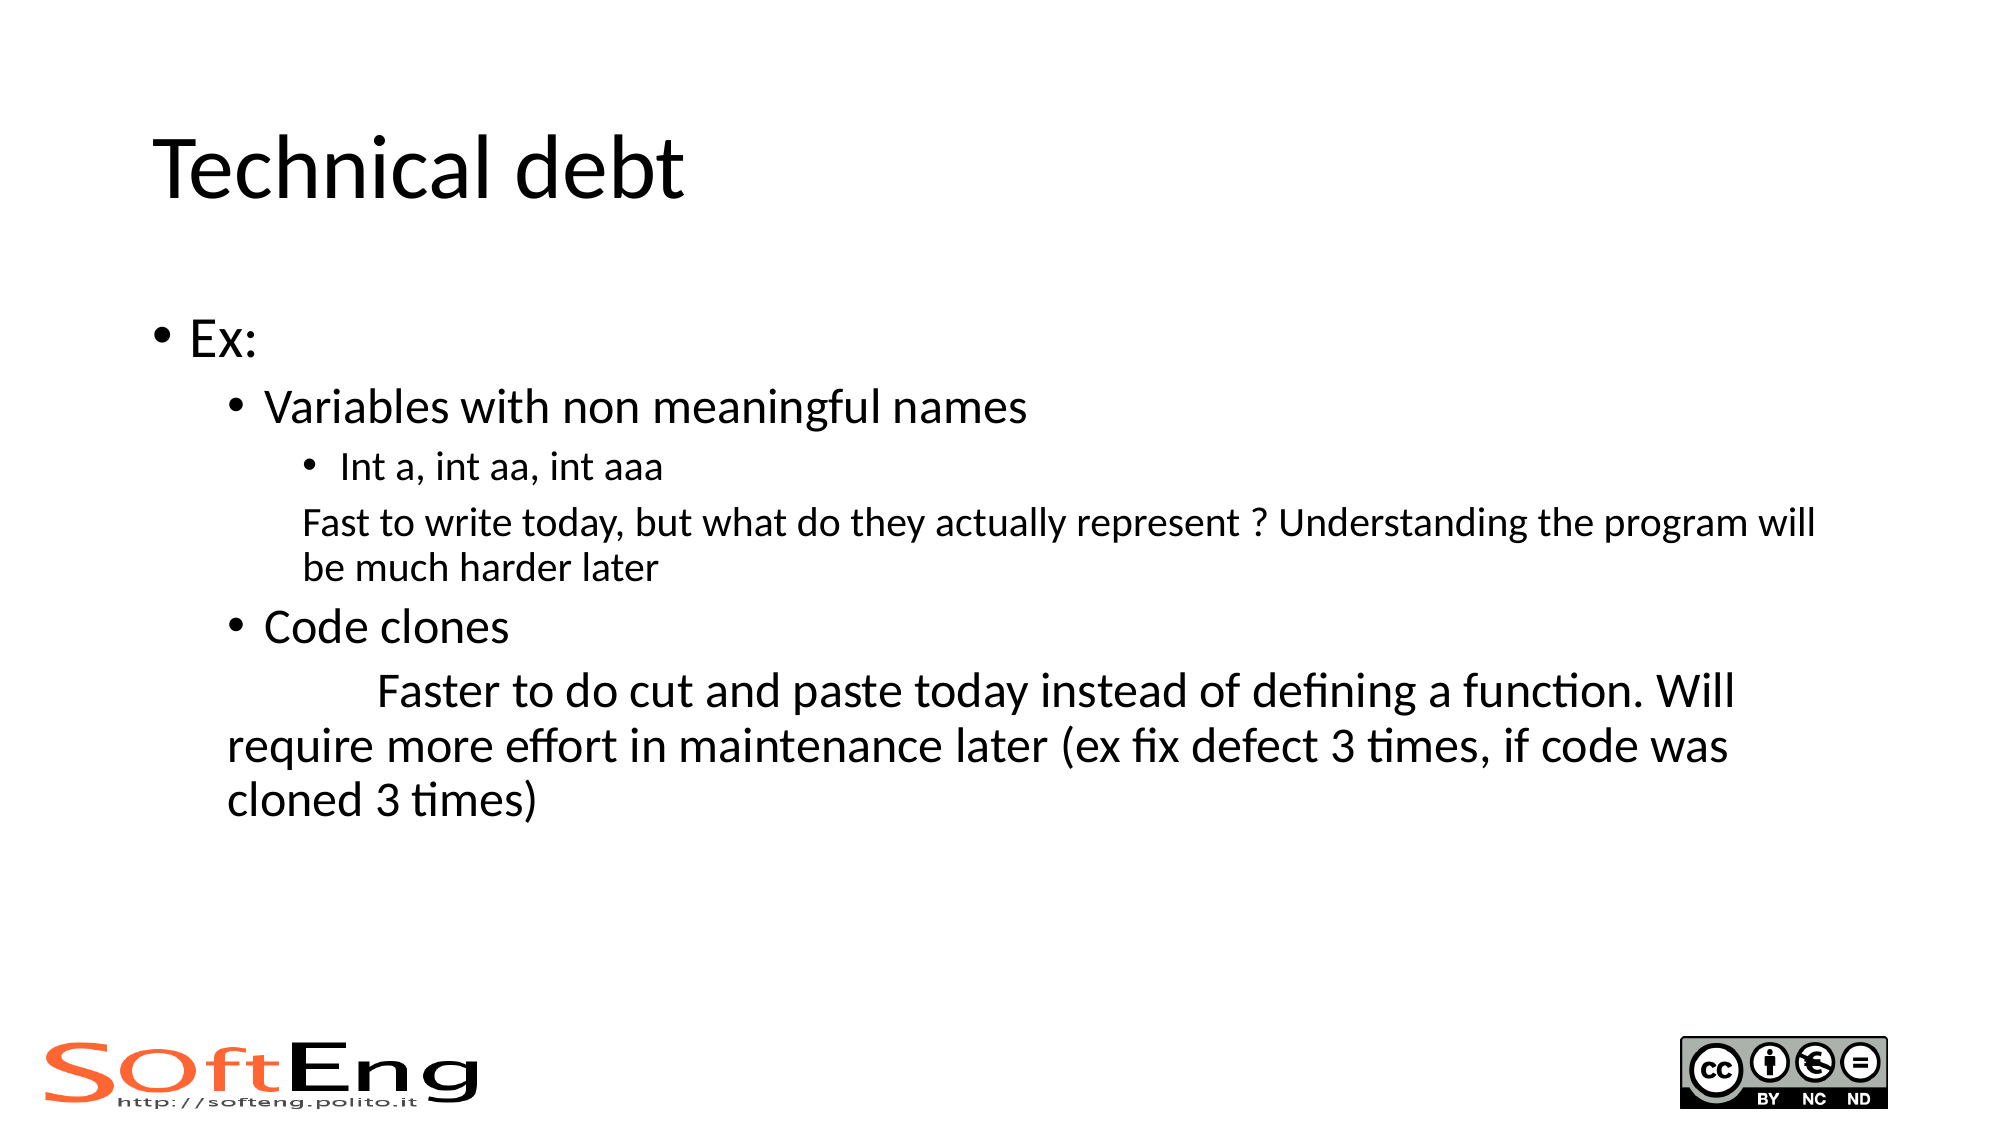

# Technical debt
Ex:
Variables with non meaningful names
Int a, int aa, int aaa
Fast to write today, but what do they actually represent ? Understanding the program will be much harder later
Code clones
	Faster to do cut and paste today instead of defining a function. Will require more effort in maintenance later (ex fix defect 3 times, if code was cloned 3 times)